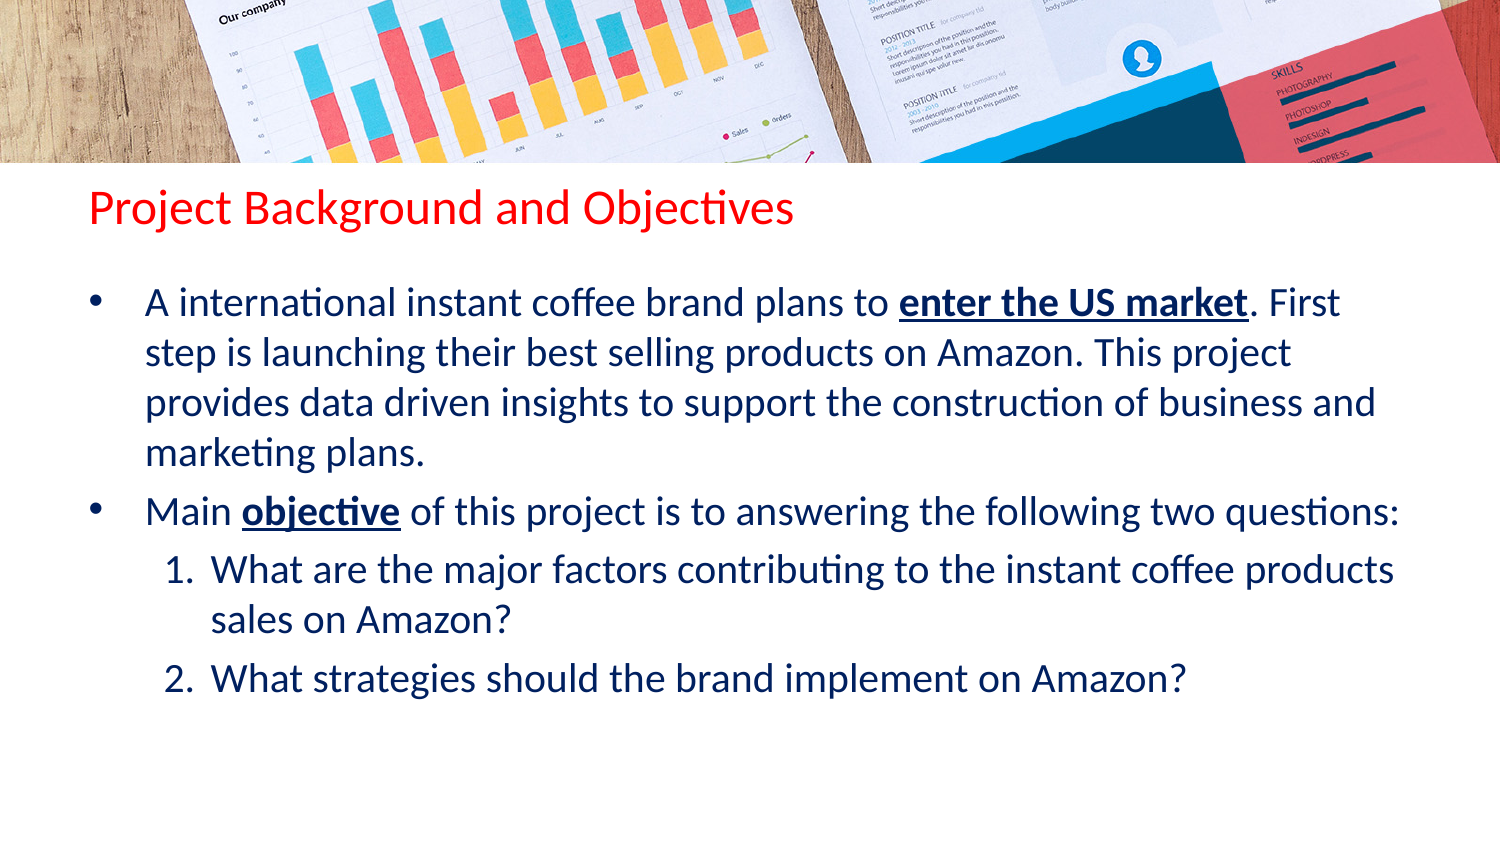

# Project Background and Objectives
A international instant coffee brand plans to enter the US market. First step is launching their best selling products on Amazon. This project provides data driven insights to support the construction of business and marketing plans.
Main objective of this project is to answering the following two questions:
What are the major factors contributing to the instant coffee products sales on Amazon?
What strategies should the brand implement on Amazon?